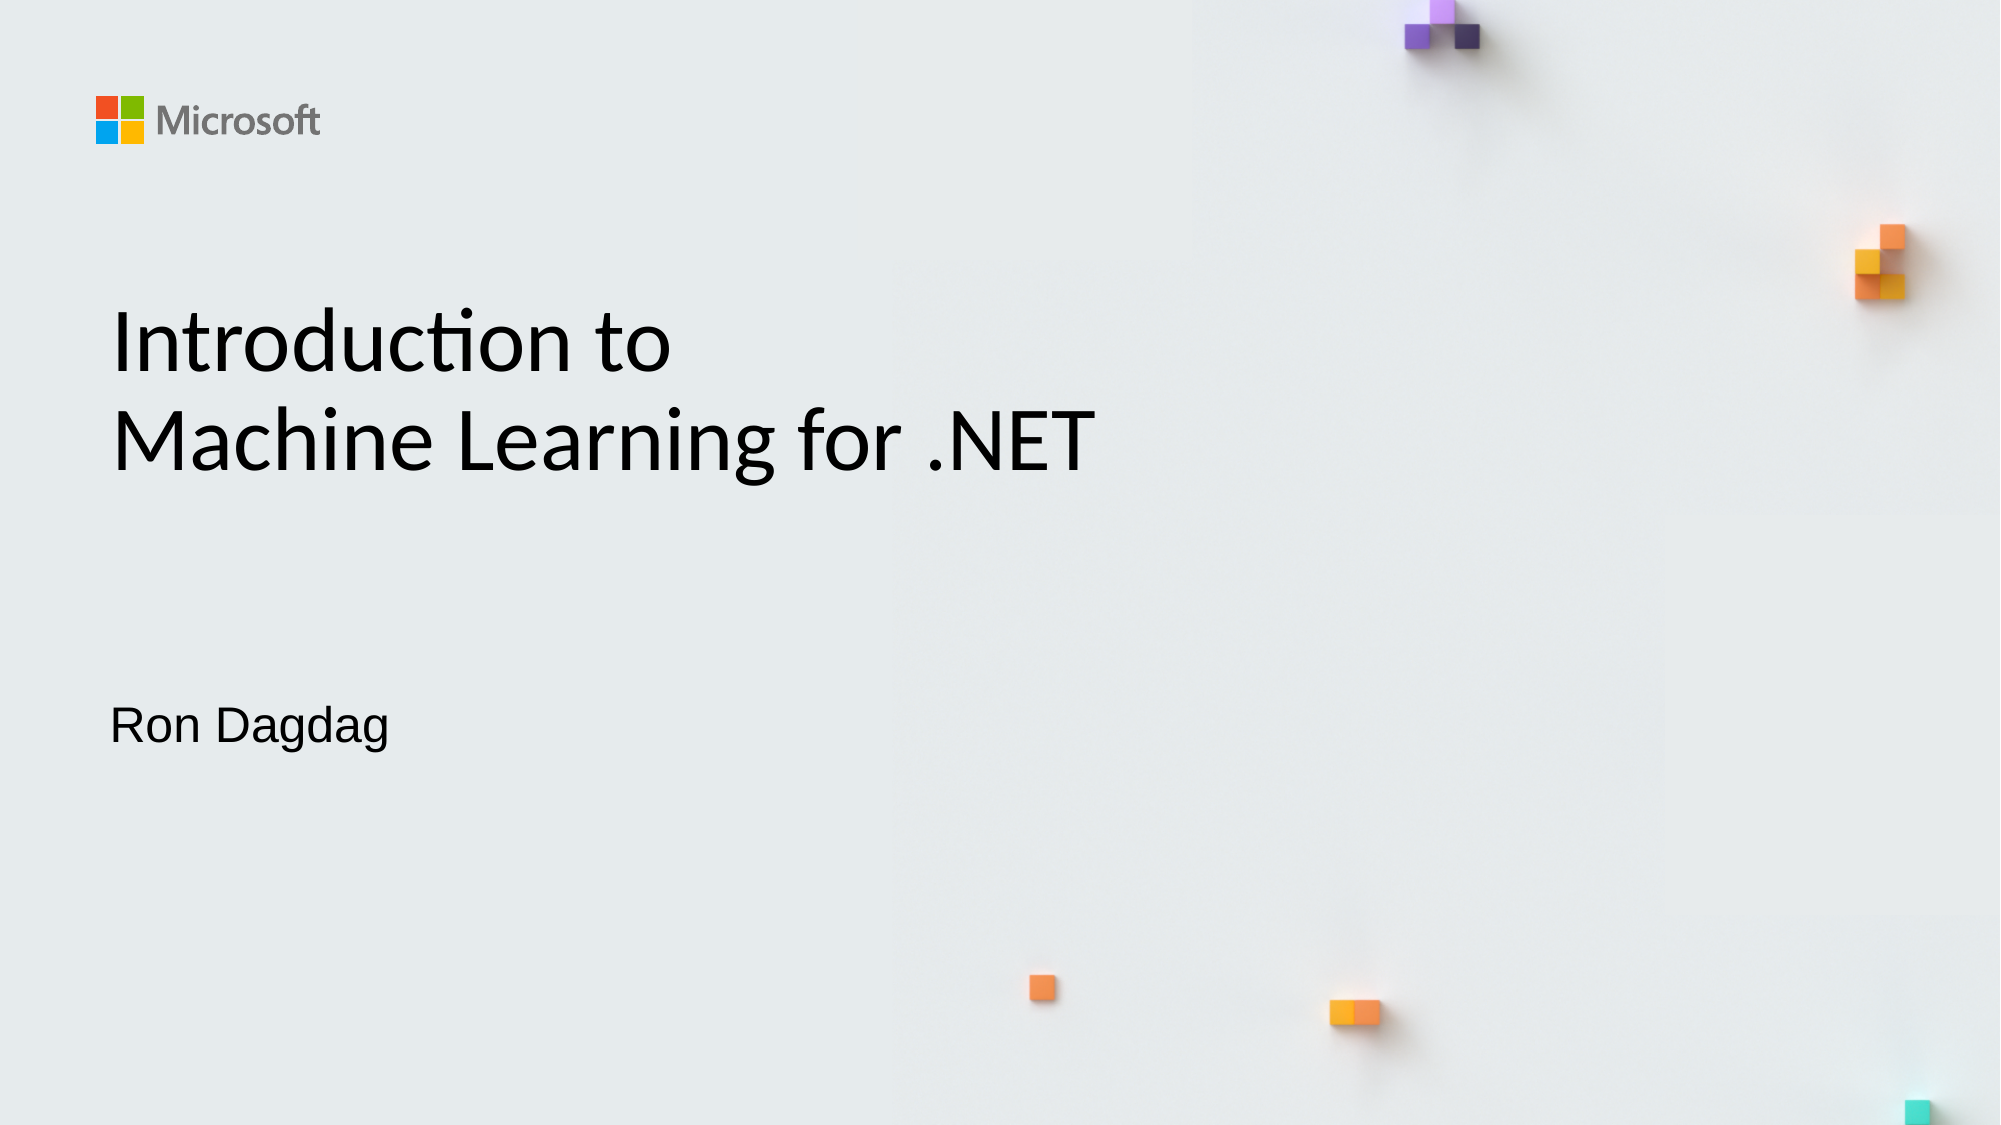

# Introduction to Machine Learning for .NET
Ron Dagdag